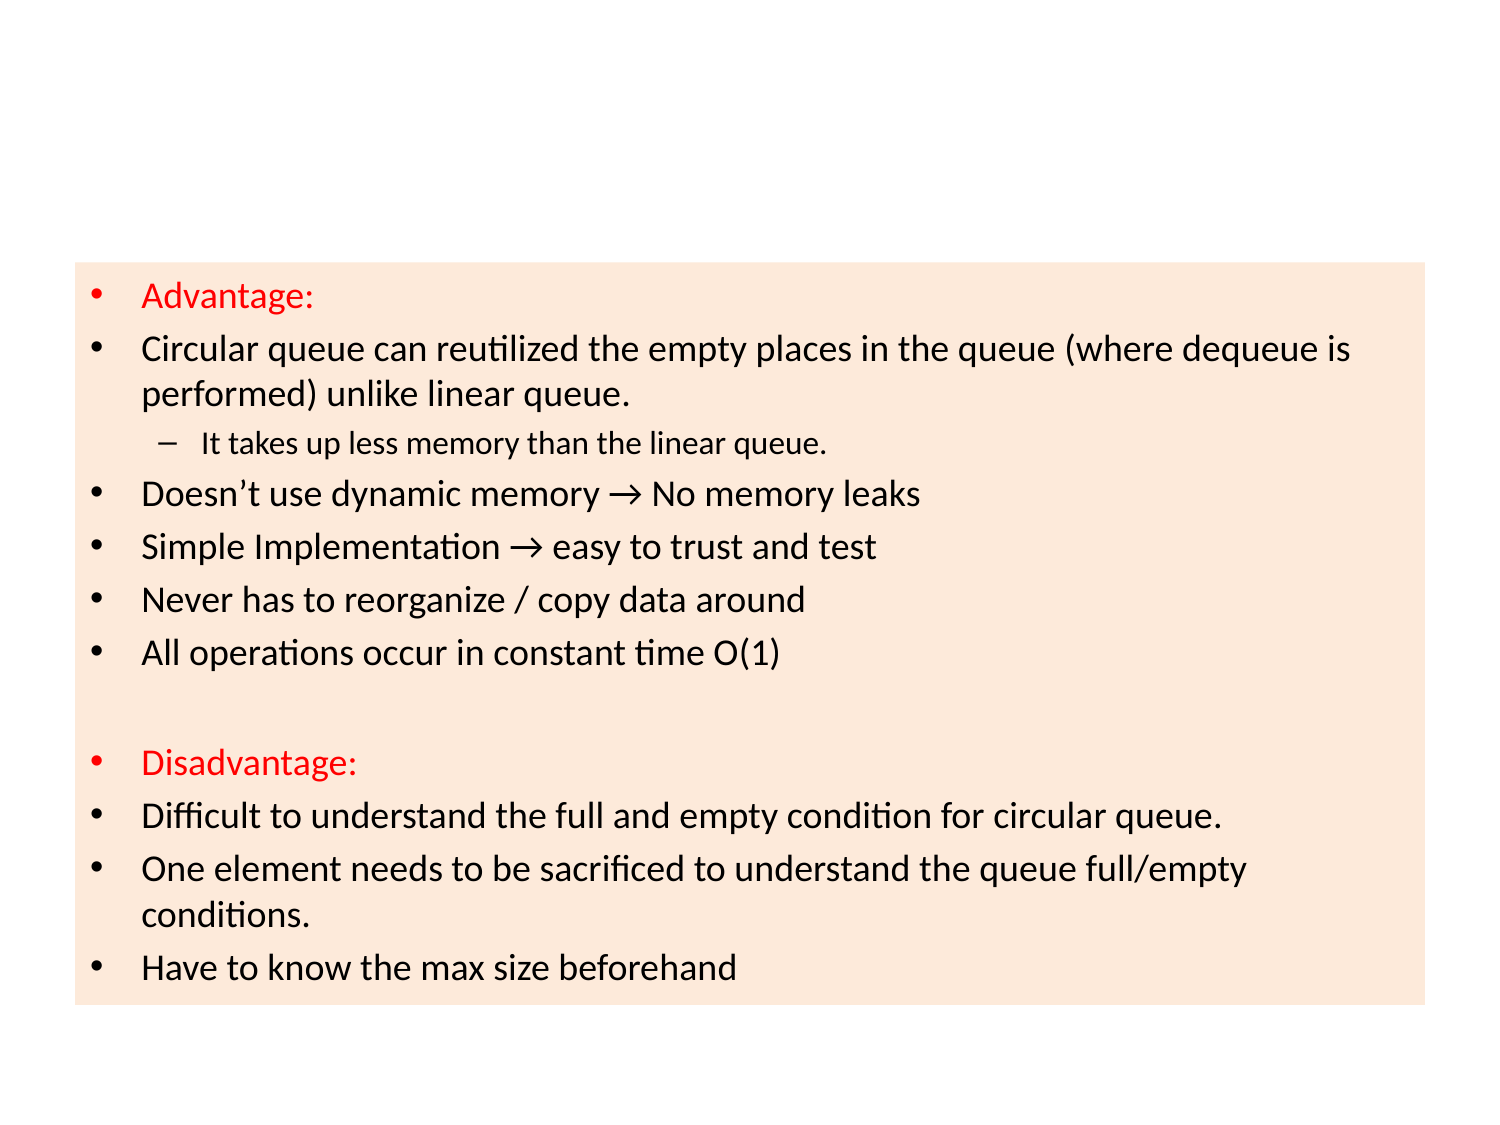

#
Advantage:
Circular queue can reutilized the empty places in the queue (where dequeue is performed) unlike linear queue.
It takes up less memory than the linear queue.
Doesn’t use dynamic memory → No memory leaks
Simple Implementation → easy to trust and test
Never has to reorganize / copy data around
All operations occur in constant time O(1)

Disadvantage:
Difficult to understand the full and empty condition for circular queue.
One element needs to be sacrificed to understand the queue full/empty conditions.
Have to know the max size beforehand